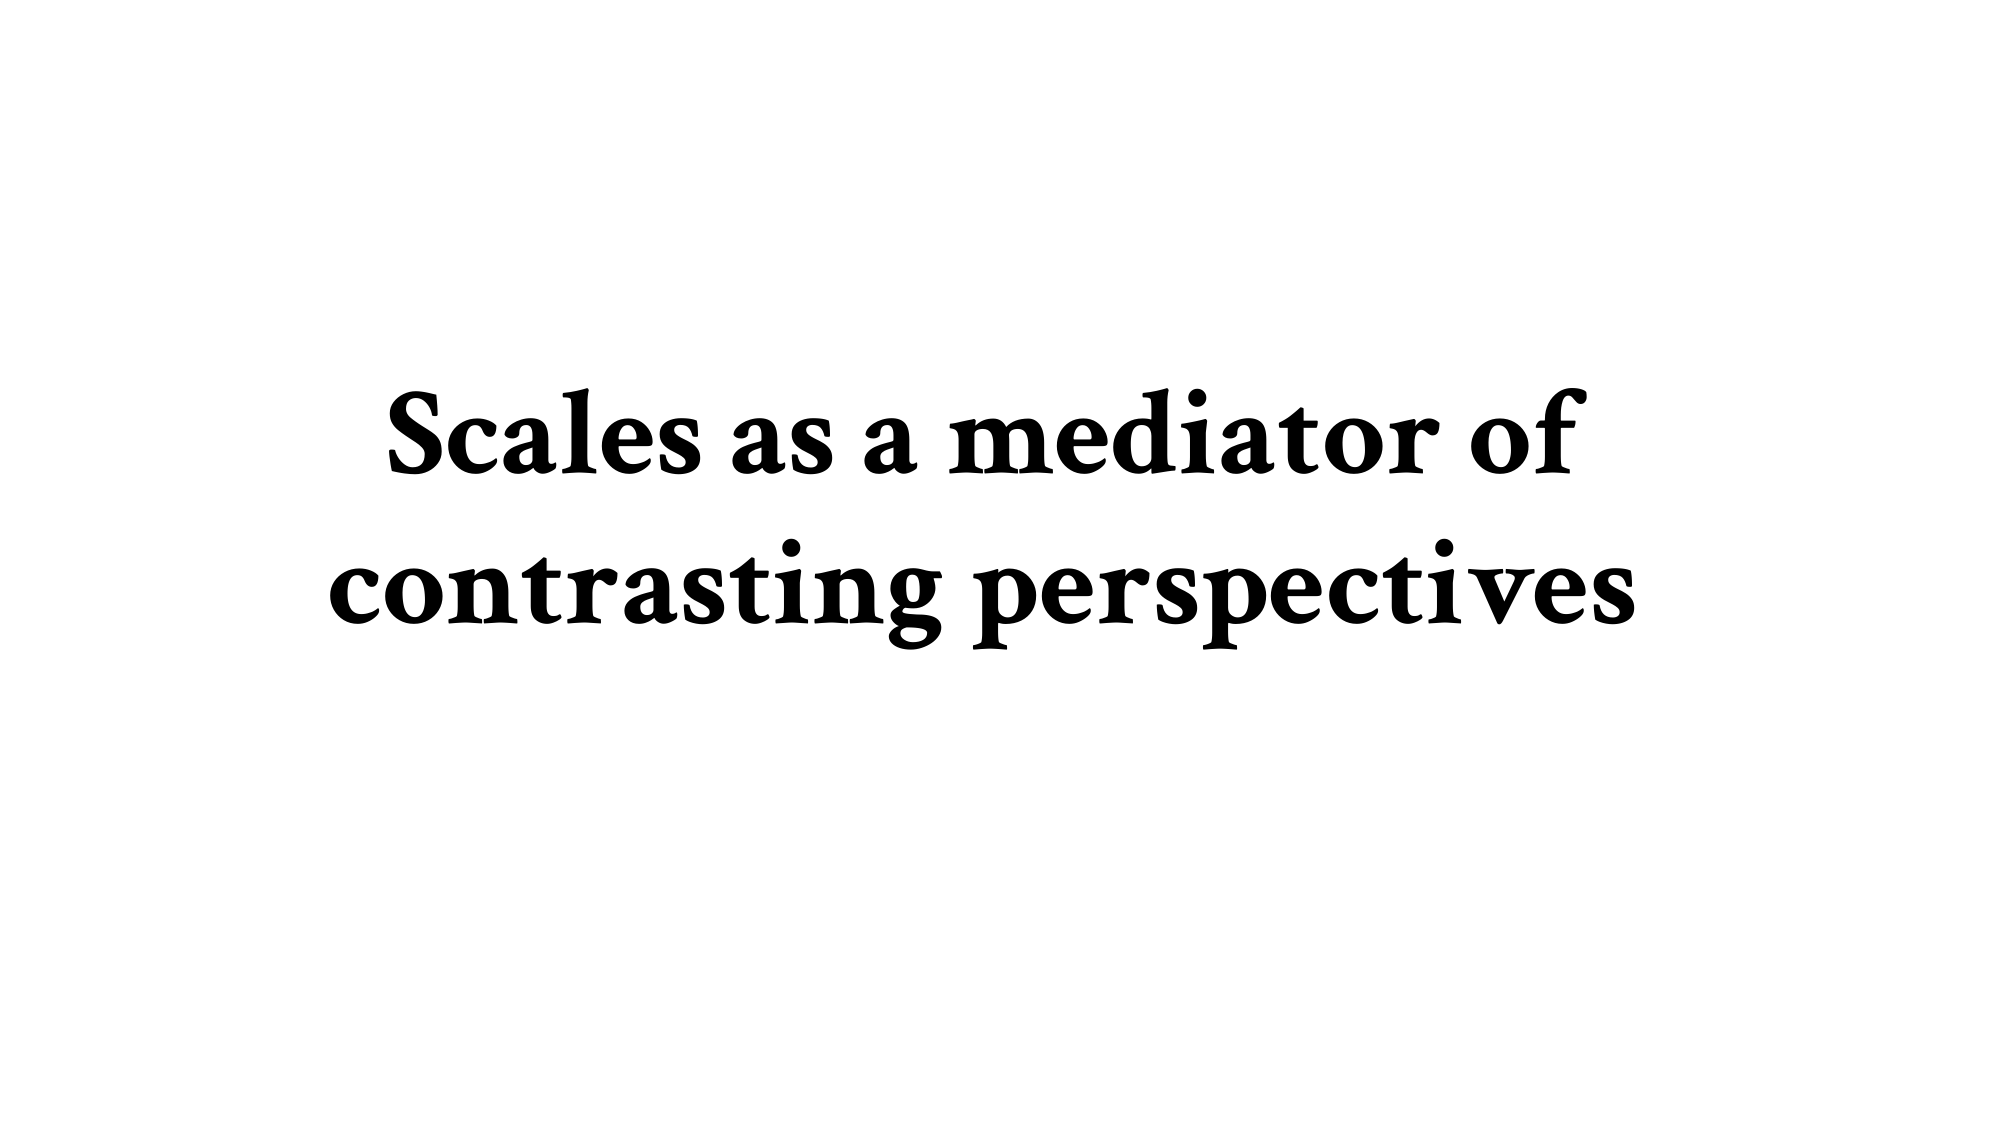

Scales as a mediator of contrasting perspectives